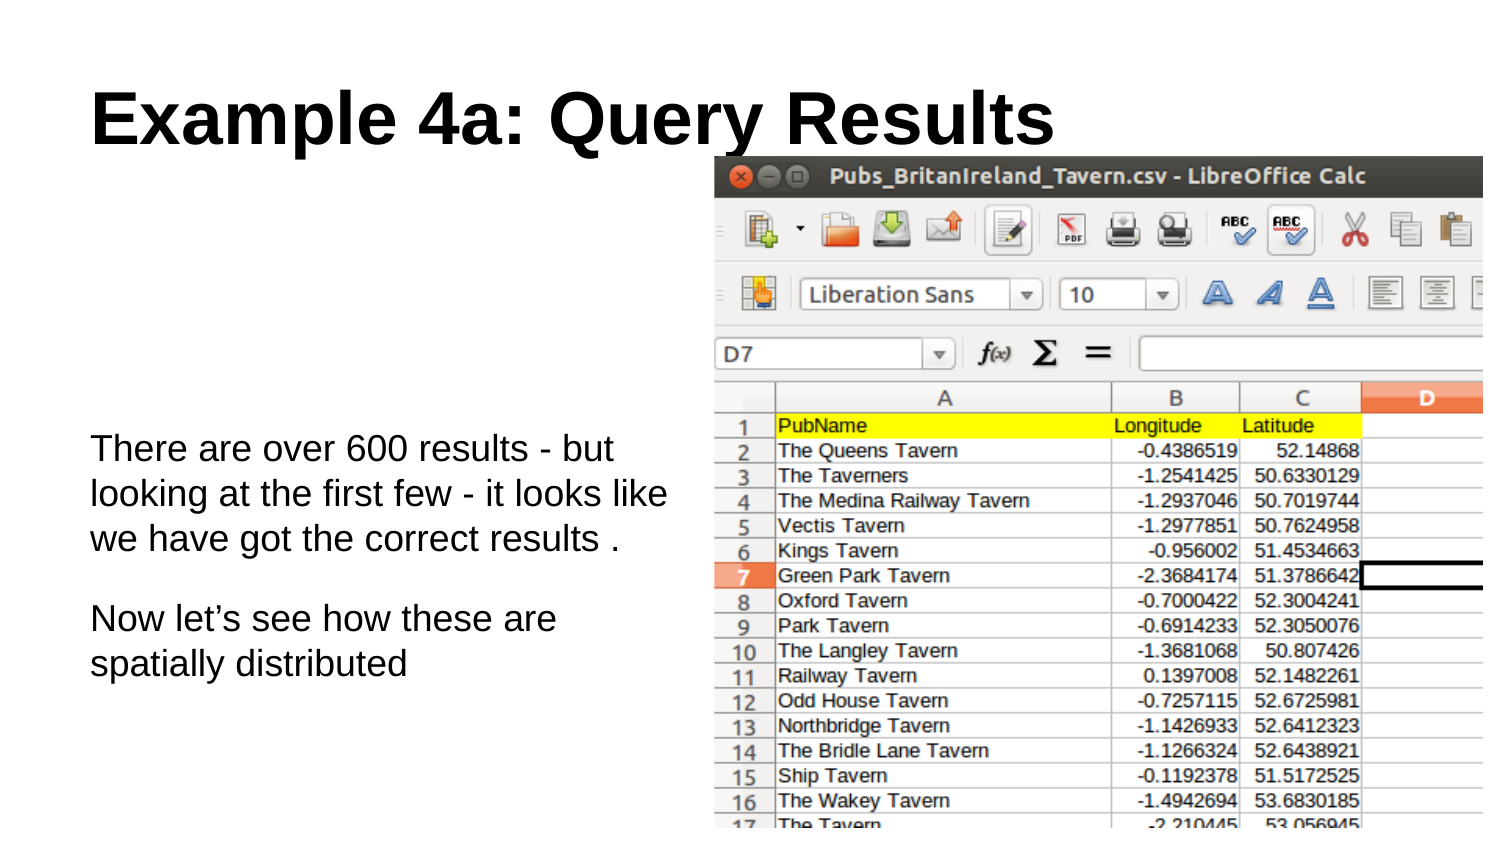

# Example 4a: Query Results

There are over 600 results - but looking at the first few - it looks like we have got the correct results .

Now let’s see how these are spatially distributed